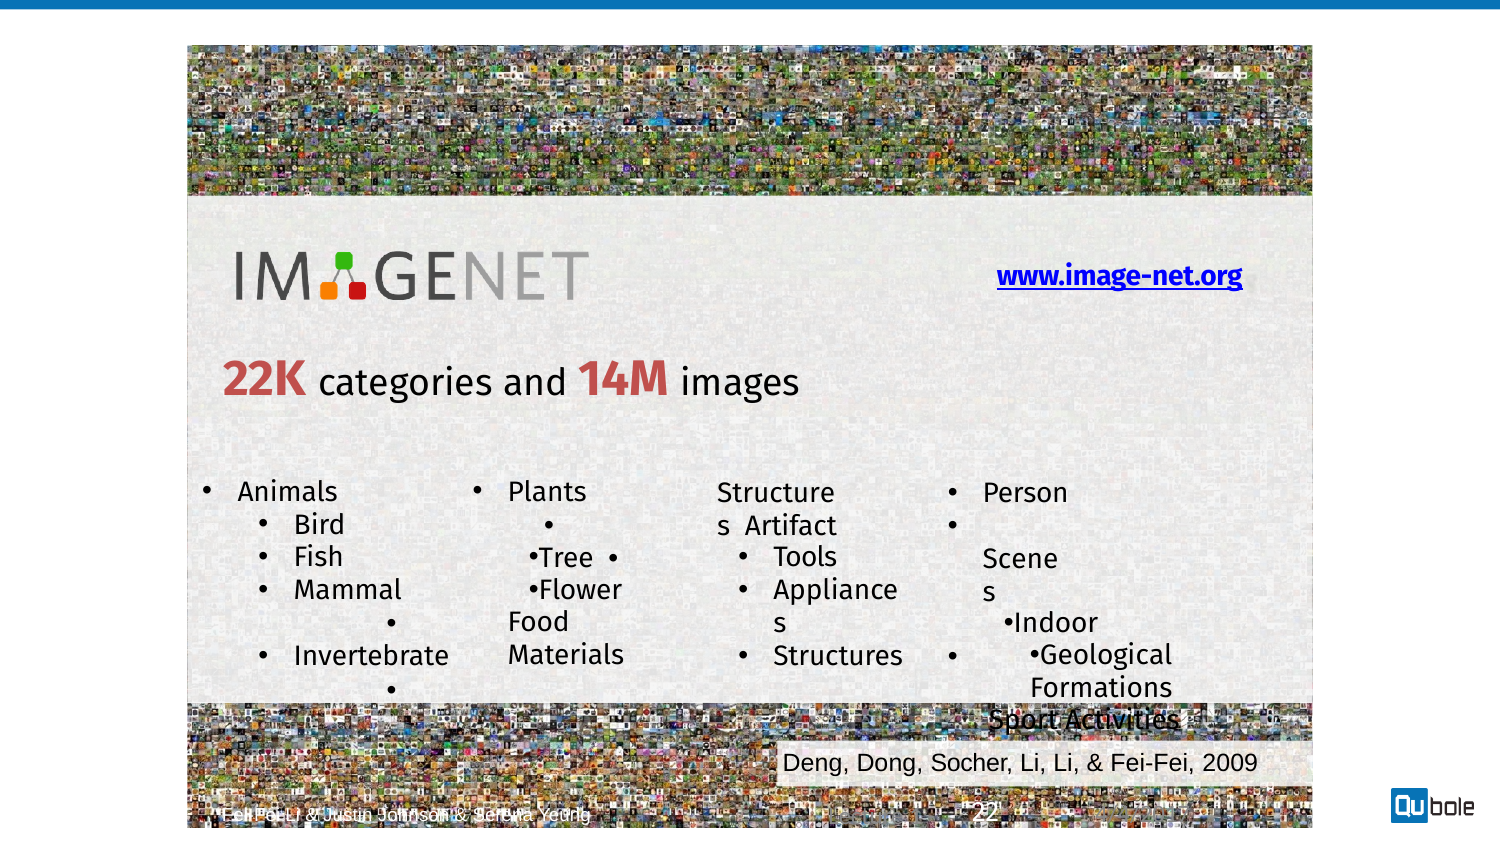

# www.image-net.org

22K categories and 14M images
Structures  Artifact
Tools
Appliances
Structures
Person  Scenes
Indoor
Geological  Formations  Sport Activities
Animals
Bird
Fish
Mammal	•
Invertebrate	•
Plants	•
Tree	•
Flower  Food  Materials
•
•
•

Deng, Dong, Socher, Li, Li, & Fei-Fei, 2009
22
4/4/2017
Lecture 1 -
Fei-Fei Li & Justin Johnson & Serena Yeung